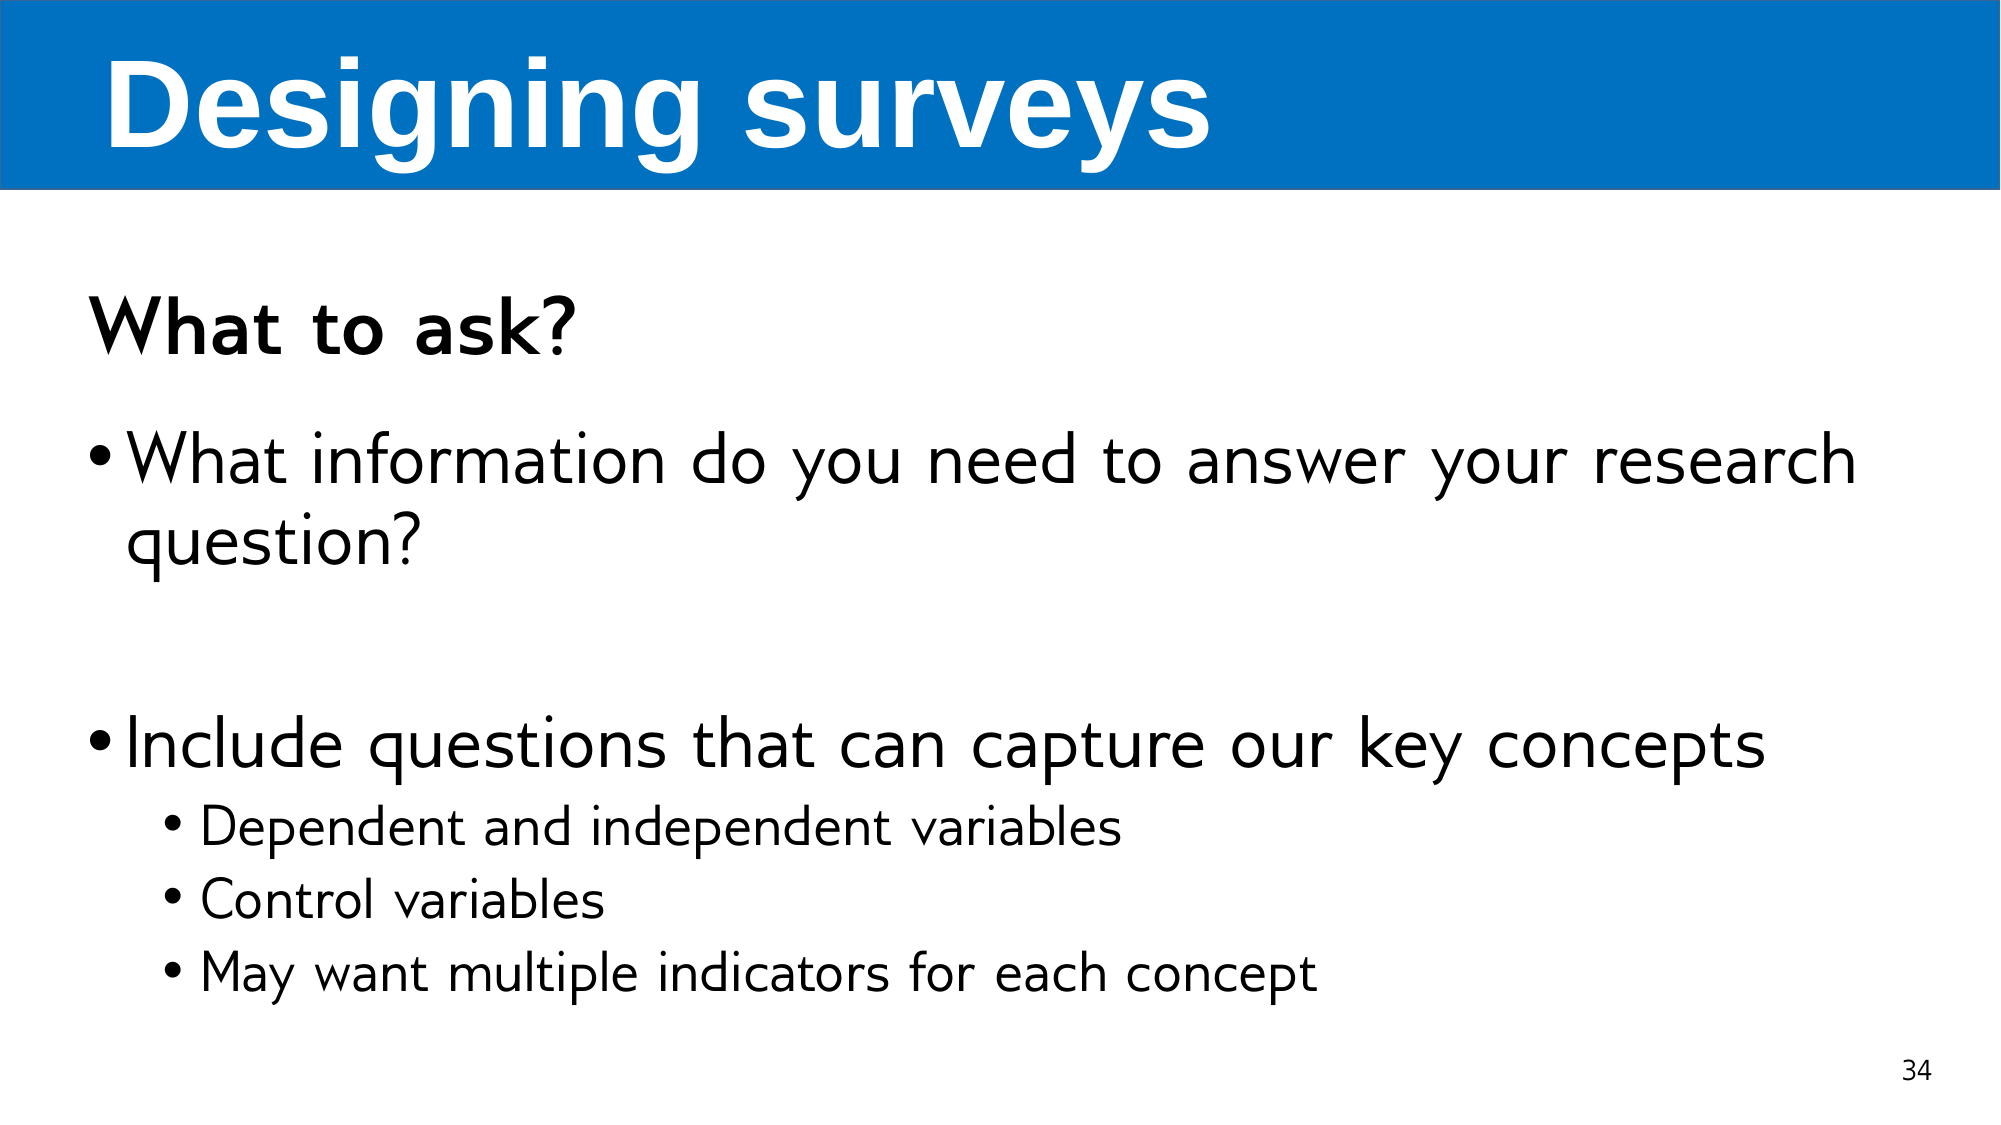

# Designing surveys
What to ask?
What information do you need to answer your research question?

Include questions that can capture our key concepts
Dependent and independent variables
Control variables
May want multiple indicators for each concept

34